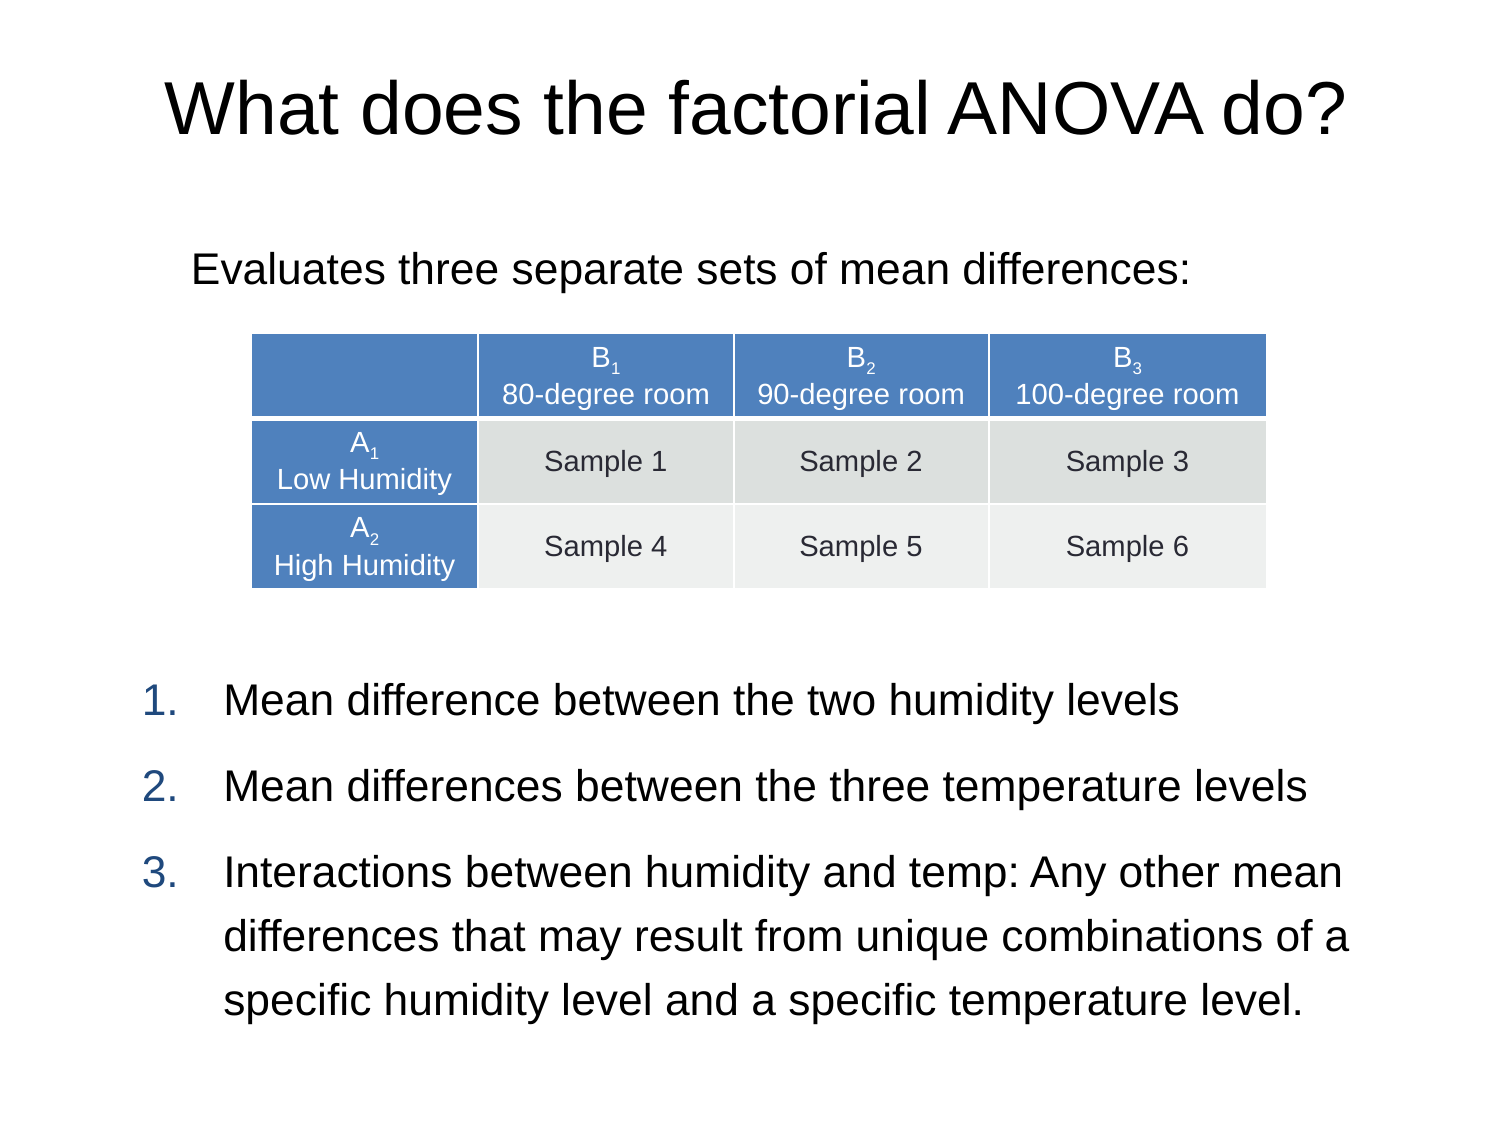

# What does the factorial ANOVA do?
	Evaluates three separate sets of mean differences:

Mean difference between the two humidity levels
Mean differences between the three temperature levels
Interactions between humidity and temp: Any other mean differences that may result from unique combinations of a specific humidity level and a specific temperature level.

|  | B1 80-degree room | B2 90-degree room | B3 100-degree room |
| --- | --- | --- | --- |
| A1 Low Humidity | Sample 1 | Sample 2 | Sample 3 |
| A2 High Humidity | Sample 4 | Sample 5 | Sample 6 |